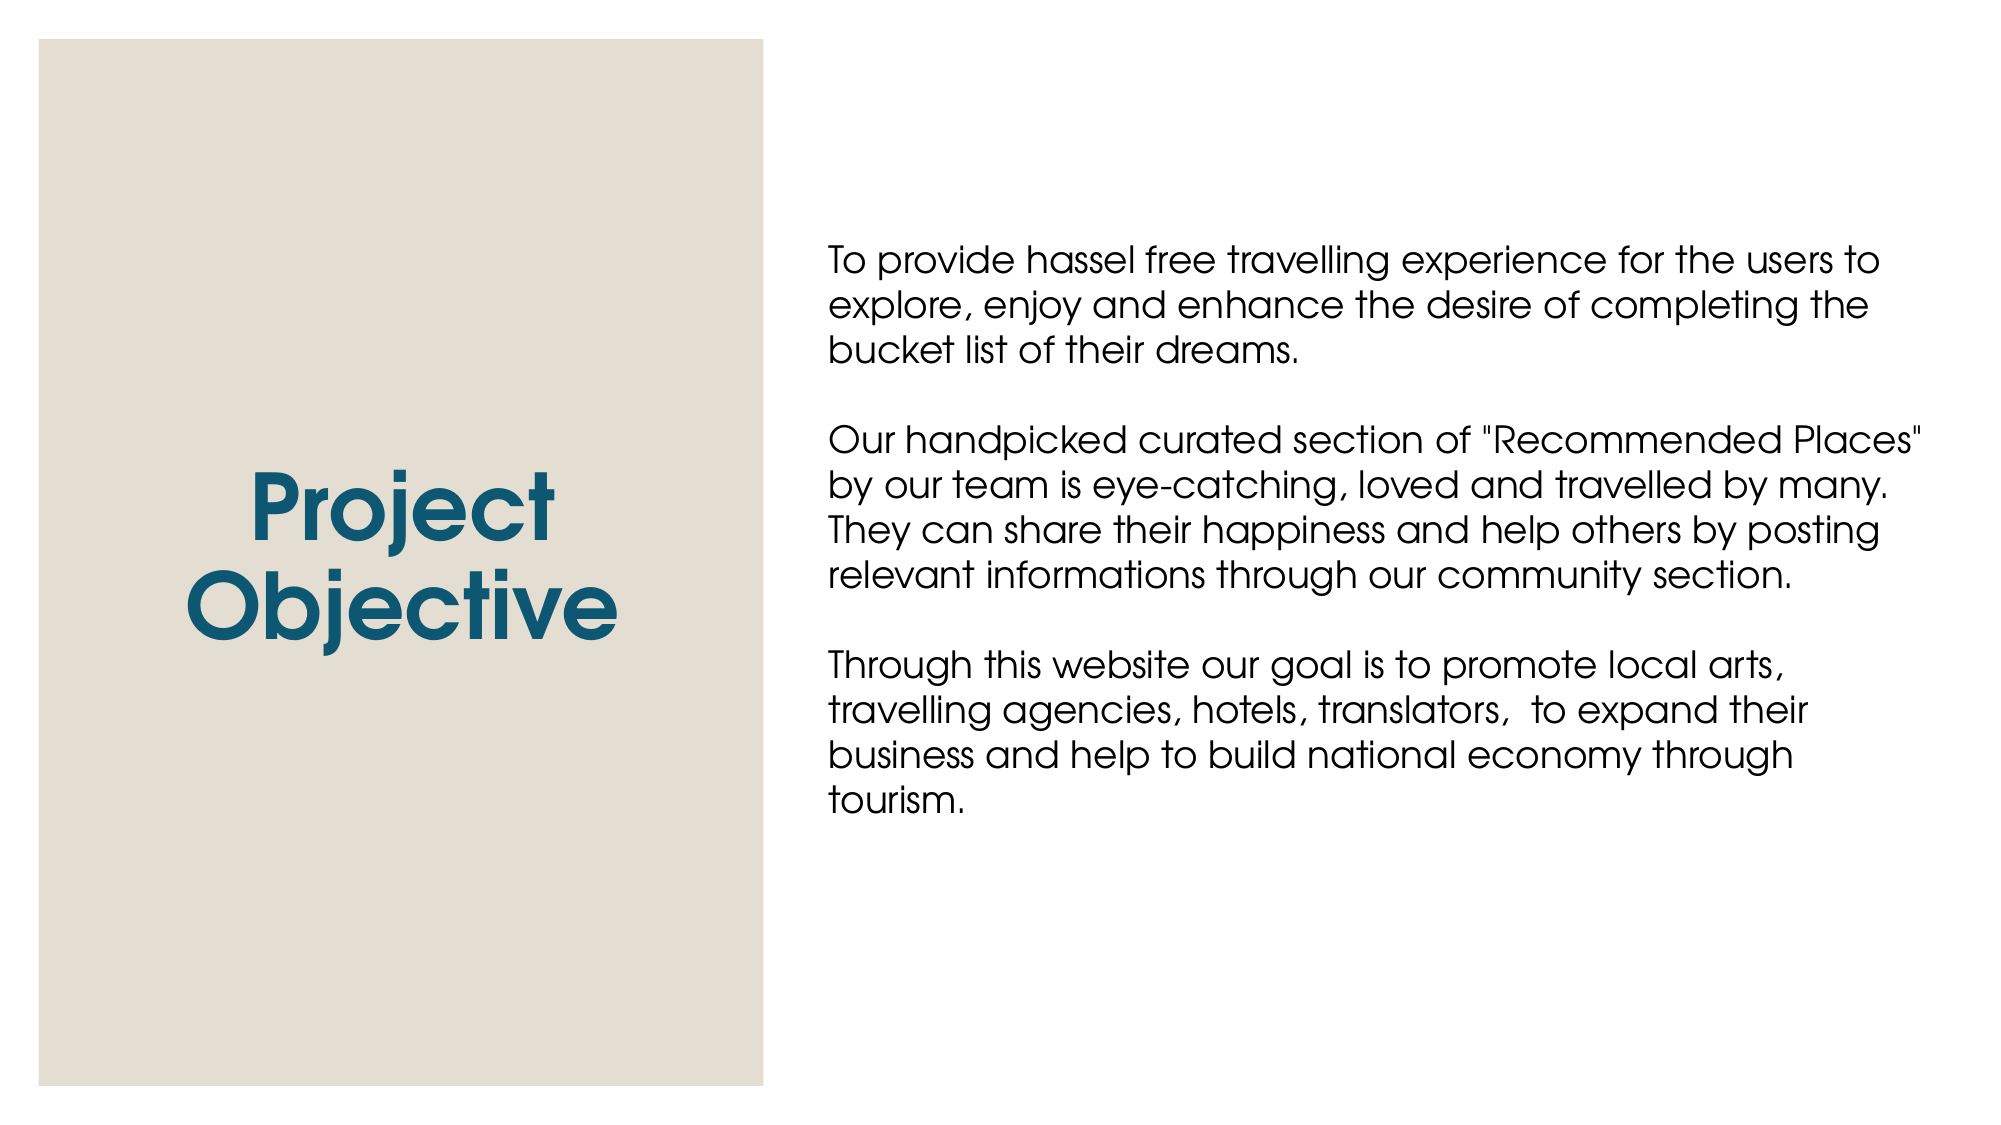

# Project Objective
To provide hassel free travelling experience for the users to explore, enjoy and enhance the desire of completing the bucket list of their dreams.

Our handpicked curated section of "Recommended Places" by our team is eye-catching, loved and travelled by many. They can share their happiness and help others by posting relevant informations through our community section.

Through this website our goal is to promote local arts, travelling agencies, hotels, translators,  to expand their business and help to build national economy through tourism.